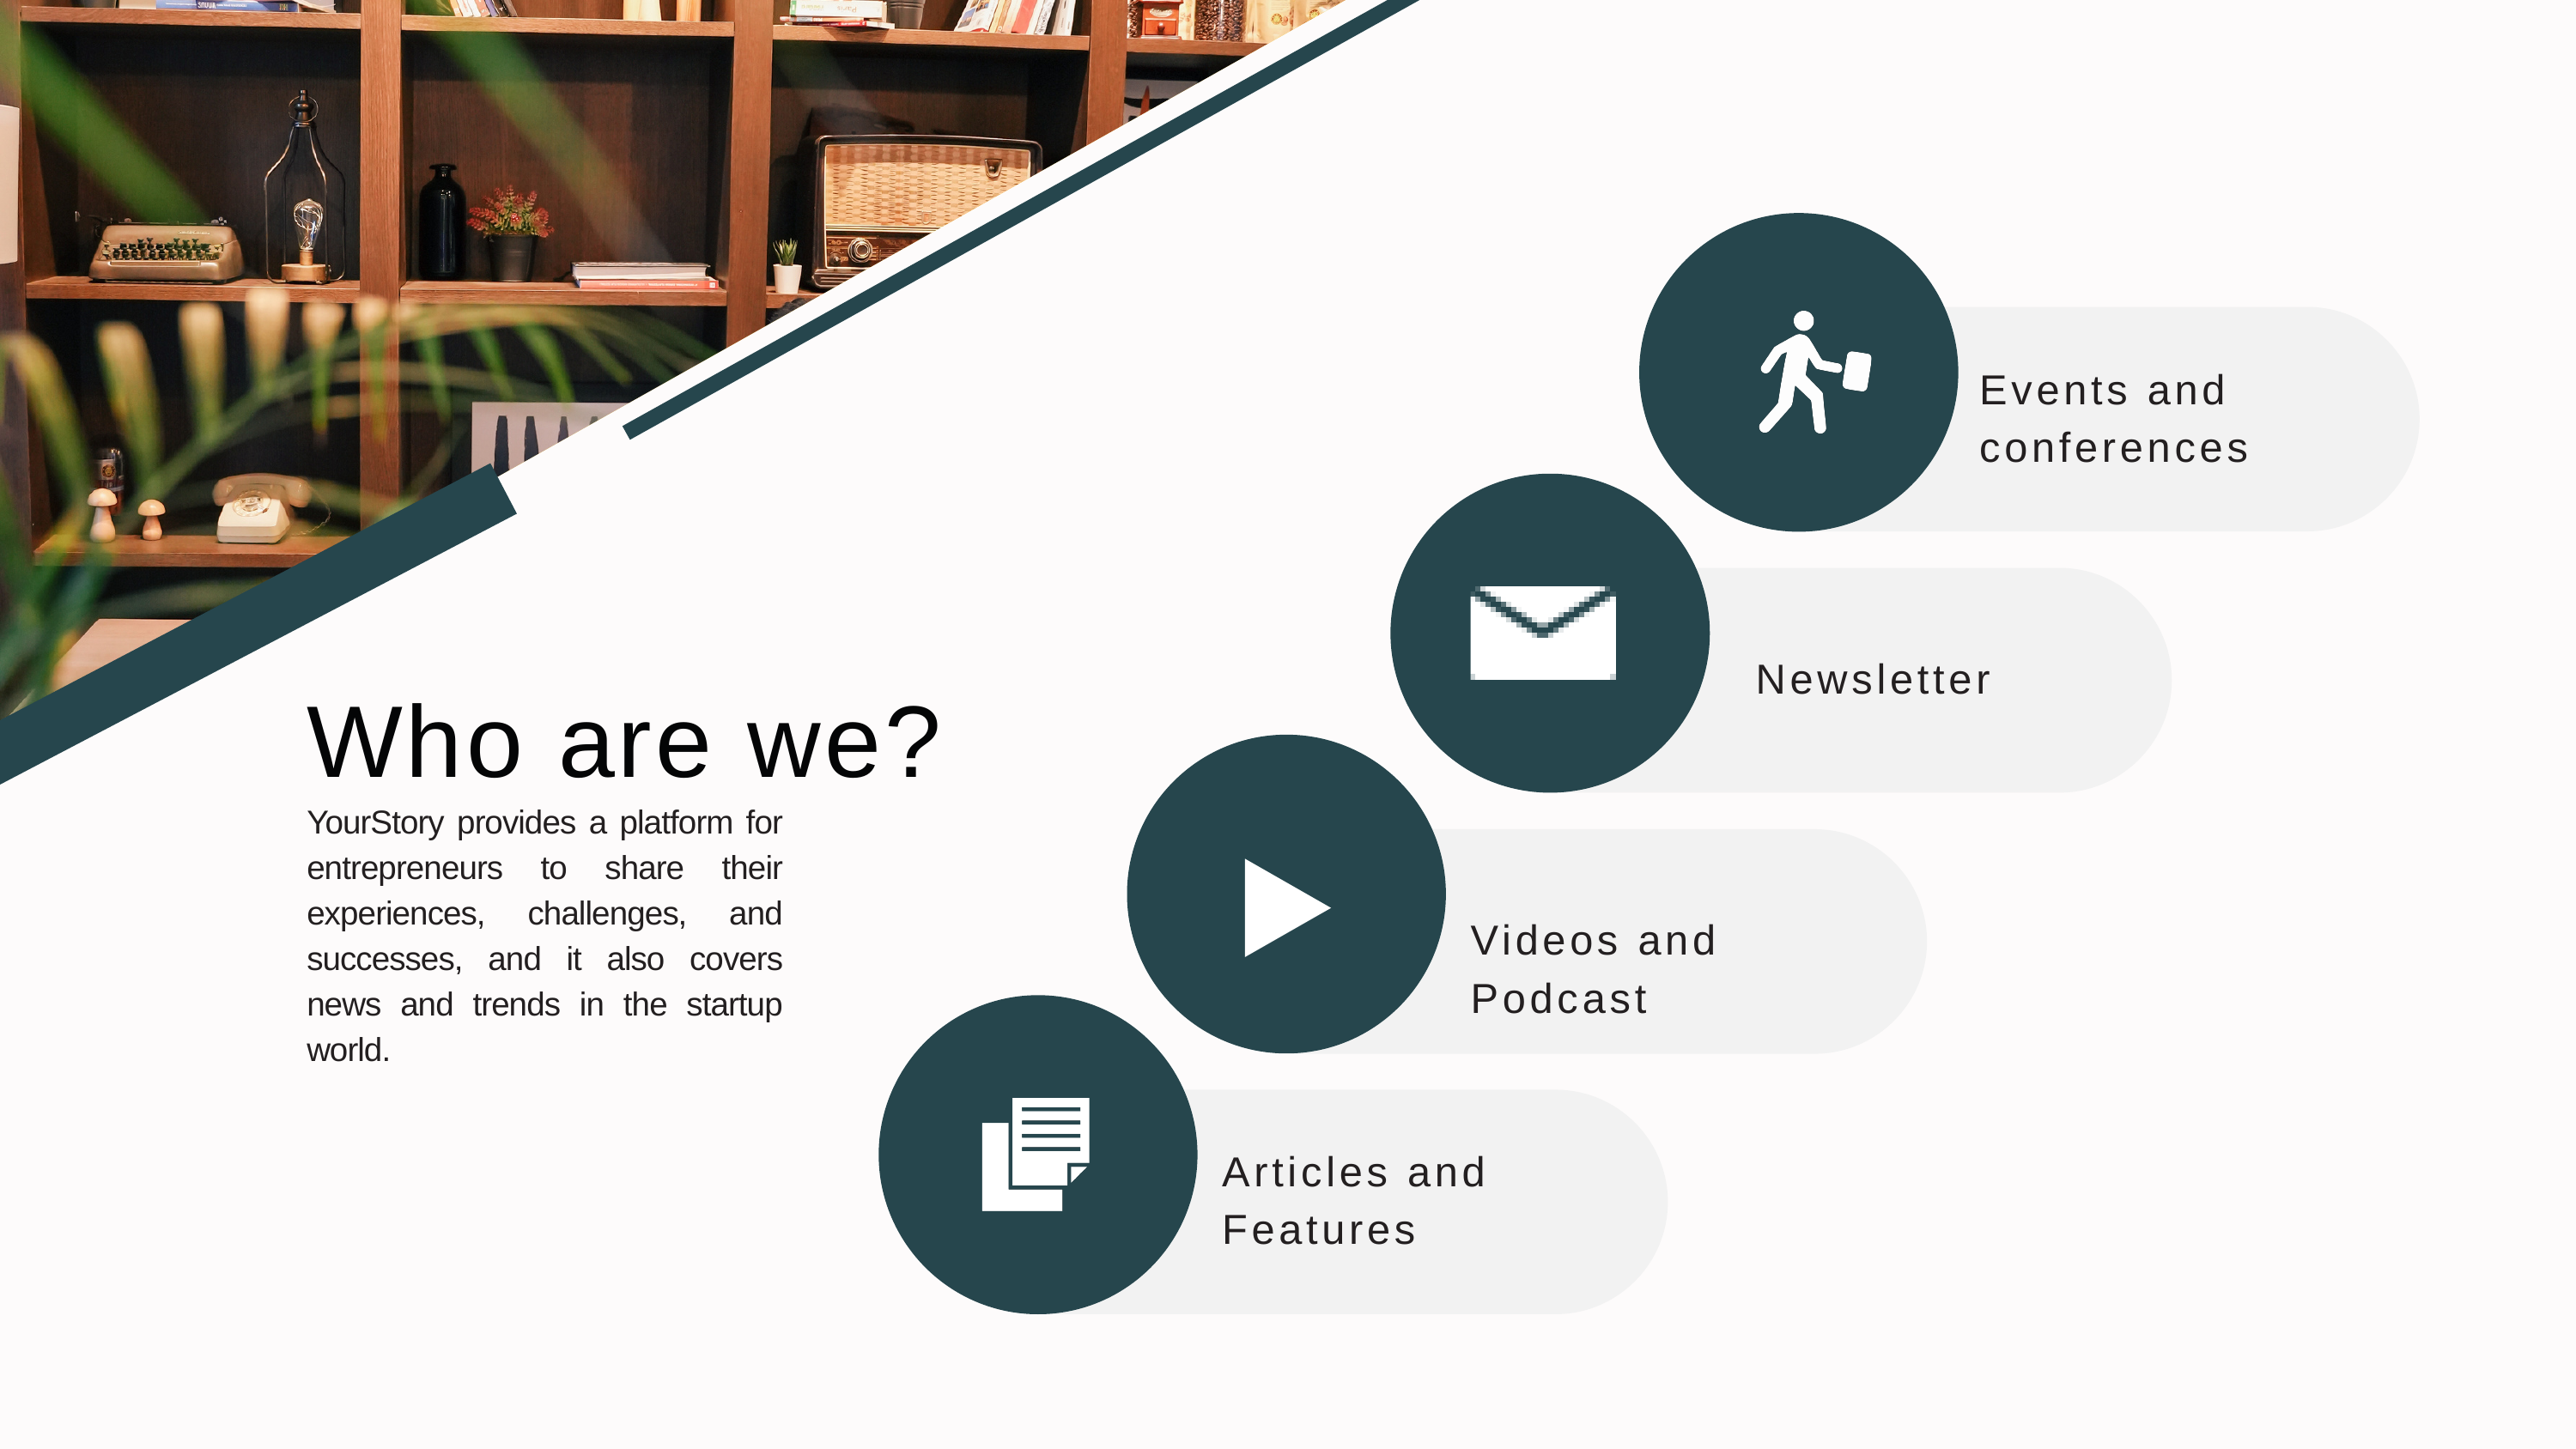

Events and conferences

Newsletter
Who are we?

YourStory provides a platform for entrepreneurs to share their experiences, challenges, and successes, and it also covers news and trends in the startup world.

Videos and Podcast

Articles and Features